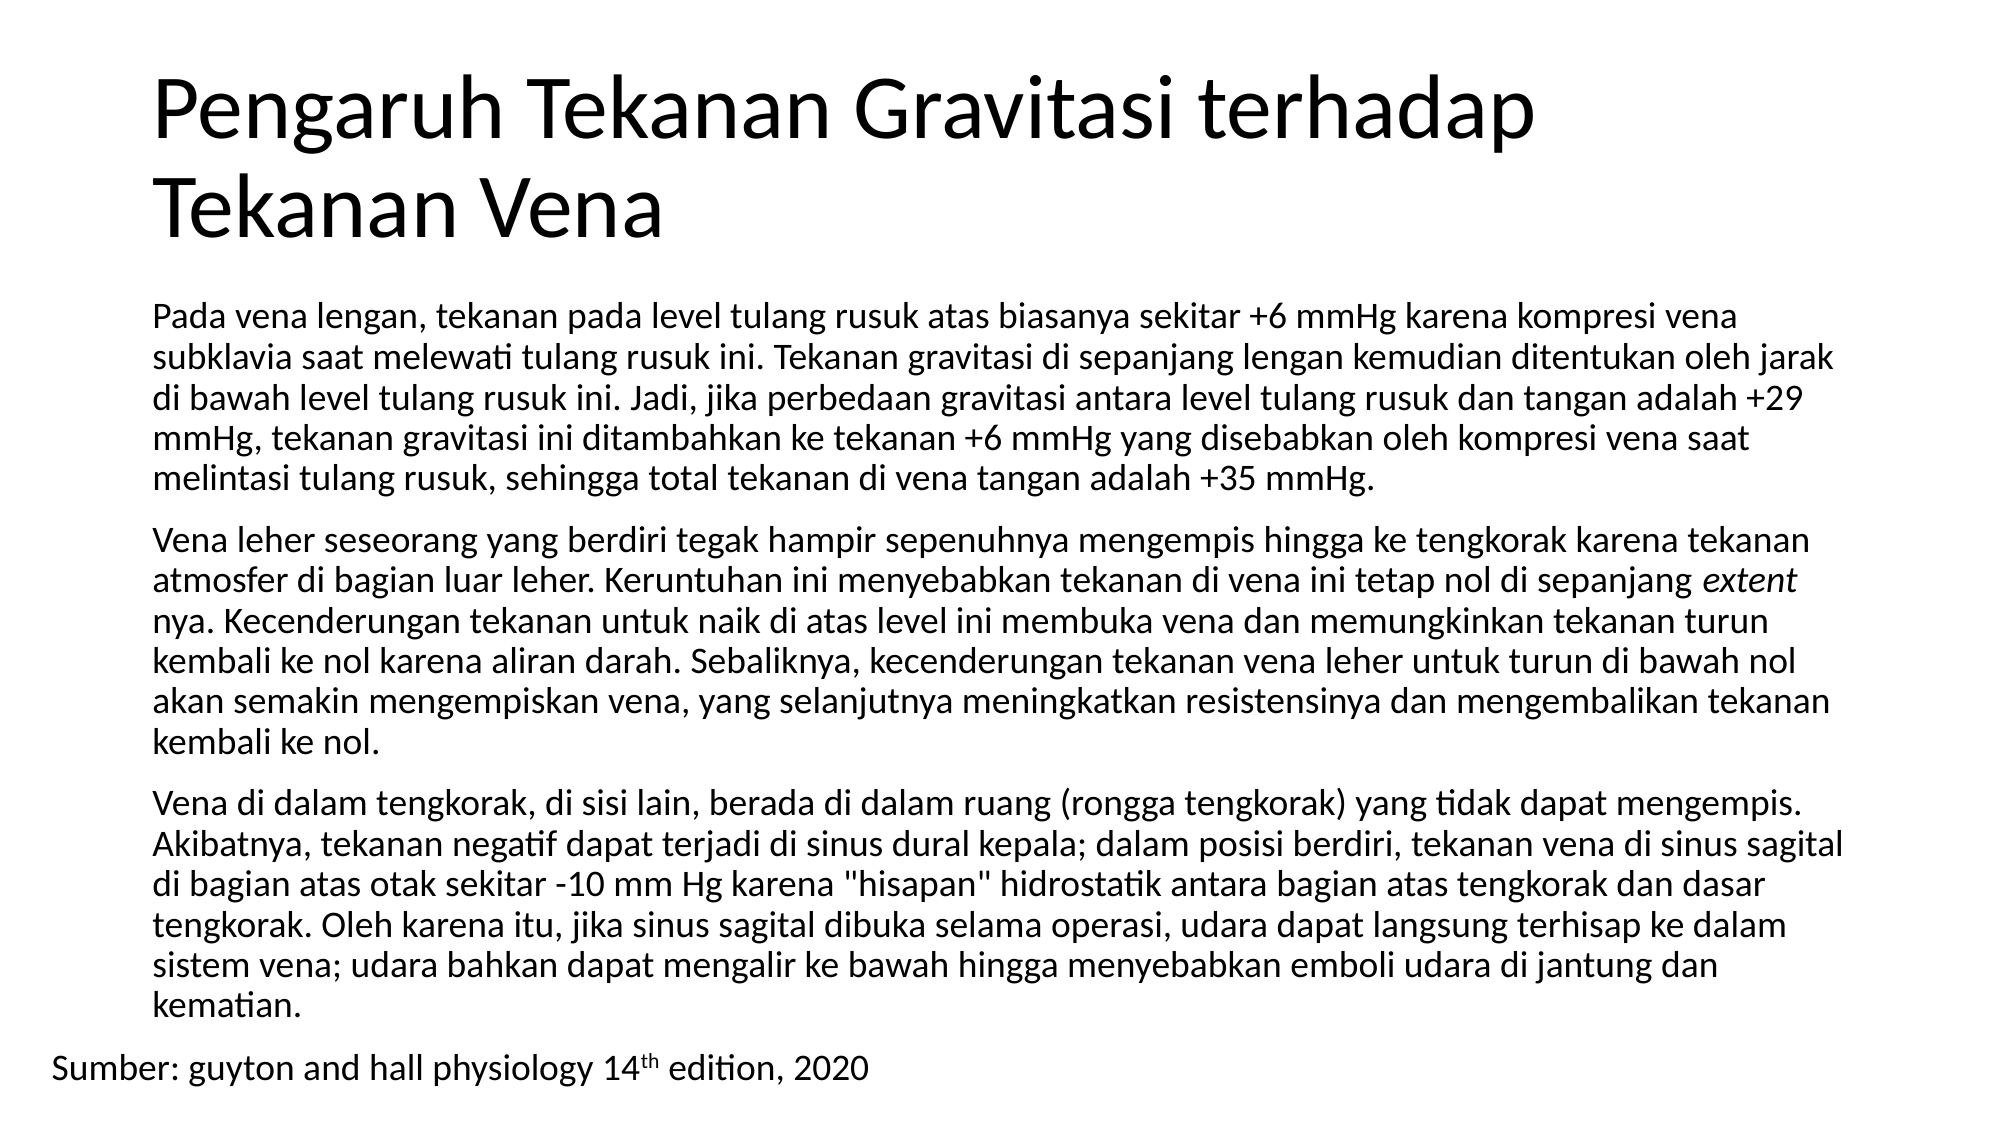

# Pengaruh Tekanan Gravitasi terhadap Tekanan Vena
Pada vena lengan, tekanan pada level tulang rusuk atas biasanya sekitar +6 mmHg karena kompresi vena subklavia saat melewati tulang rusuk ini. Tekanan gravitasi di sepanjang lengan kemudian ditentukan oleh jarak di bawah level tulang rusuk ini. Jadi, jika perbedaan gravitasi antara level tulang rusuk dan tangan adalah +29 mmHg, tekanan gravitasi ini ditambahkan ke tekanan +6 mmHg yang disebabkan oleh kompresi vena saat melintasi tulang rusuk, sehingga total tekanan di vena tangan adalah +35 mmHg.
Vena leher seseorang yang berdiri tegak hampir sepenuhnya mengempis hingga ke tengkorak karena tekanan atmosfer di bagian luar leher. Keruntuhan ini menyebabkan tekanan di vena ini tetap nol di sepanjang extent nya. Kecenderungan tekanan untuk naik di atas level ini membuka vena dan memungkinkan tekanan turun kembali ke nol karena aliran darah. Sebaliknya, kecenderungan tekanan vena leher untuk turun di bawah nol akan semakin mengempiskan vena, yang selanjutnya meningkatkan resistensinya dan mengembalikan tekanan kembali ke nol.
Vena di dalam tengkorak, di sisi lain, berada di dalam ruang (rongga tengkorak) yang tidak dapat mengempis. Akibatnya, tekanan negatif dapat terjadi di sinus dural kepala; dalam posisi berdiri, tekanan vena di sinus sagital di bagian atas otak sekitar -10 mm Hg karena "hisapan" hidrostatik antara bagian atas tengkorak dan dasar tengkorak. Oleh karena itu, jika sinus sagital dibuka selama operasi, udara dapat langsung terhisap ke dalam sistem vena; udara bahkan dapat mengalir ke bawah hingga menyebabkan emboli udara di jantung dan kematian.
Sumber: guyton and hall physiology 14th edition, 2020